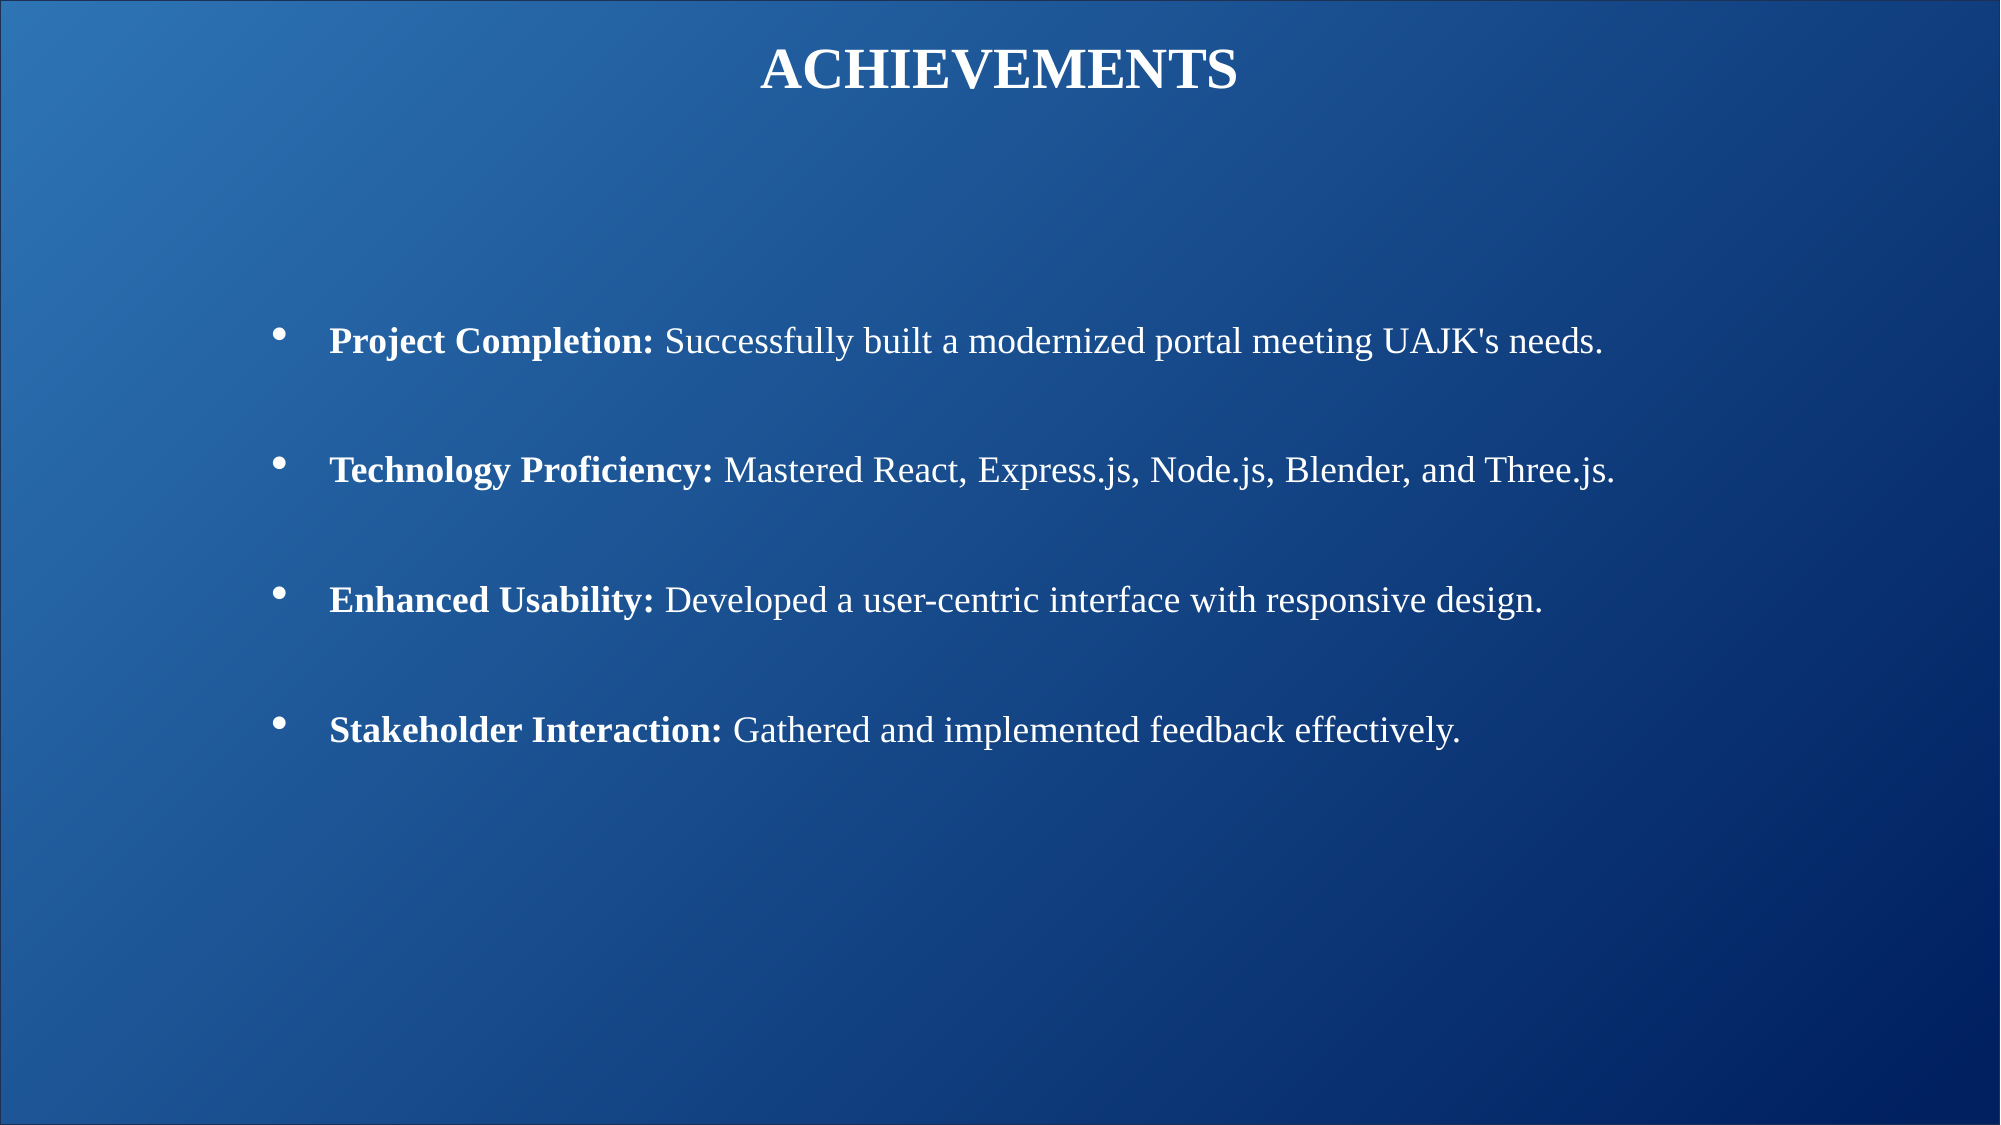

ACHIEVEMENTS
Project Completion: Successfully built a modernized portal meeting UAJK's needs.

Technology Proficiency: Mastered React, Express.js, Node.js, Blender, and Three.js.

Enhanced Usability: Developed a user-centric interface with responsive design.

Stakeholder Interaction: Gathered and implemented feedback effectively.